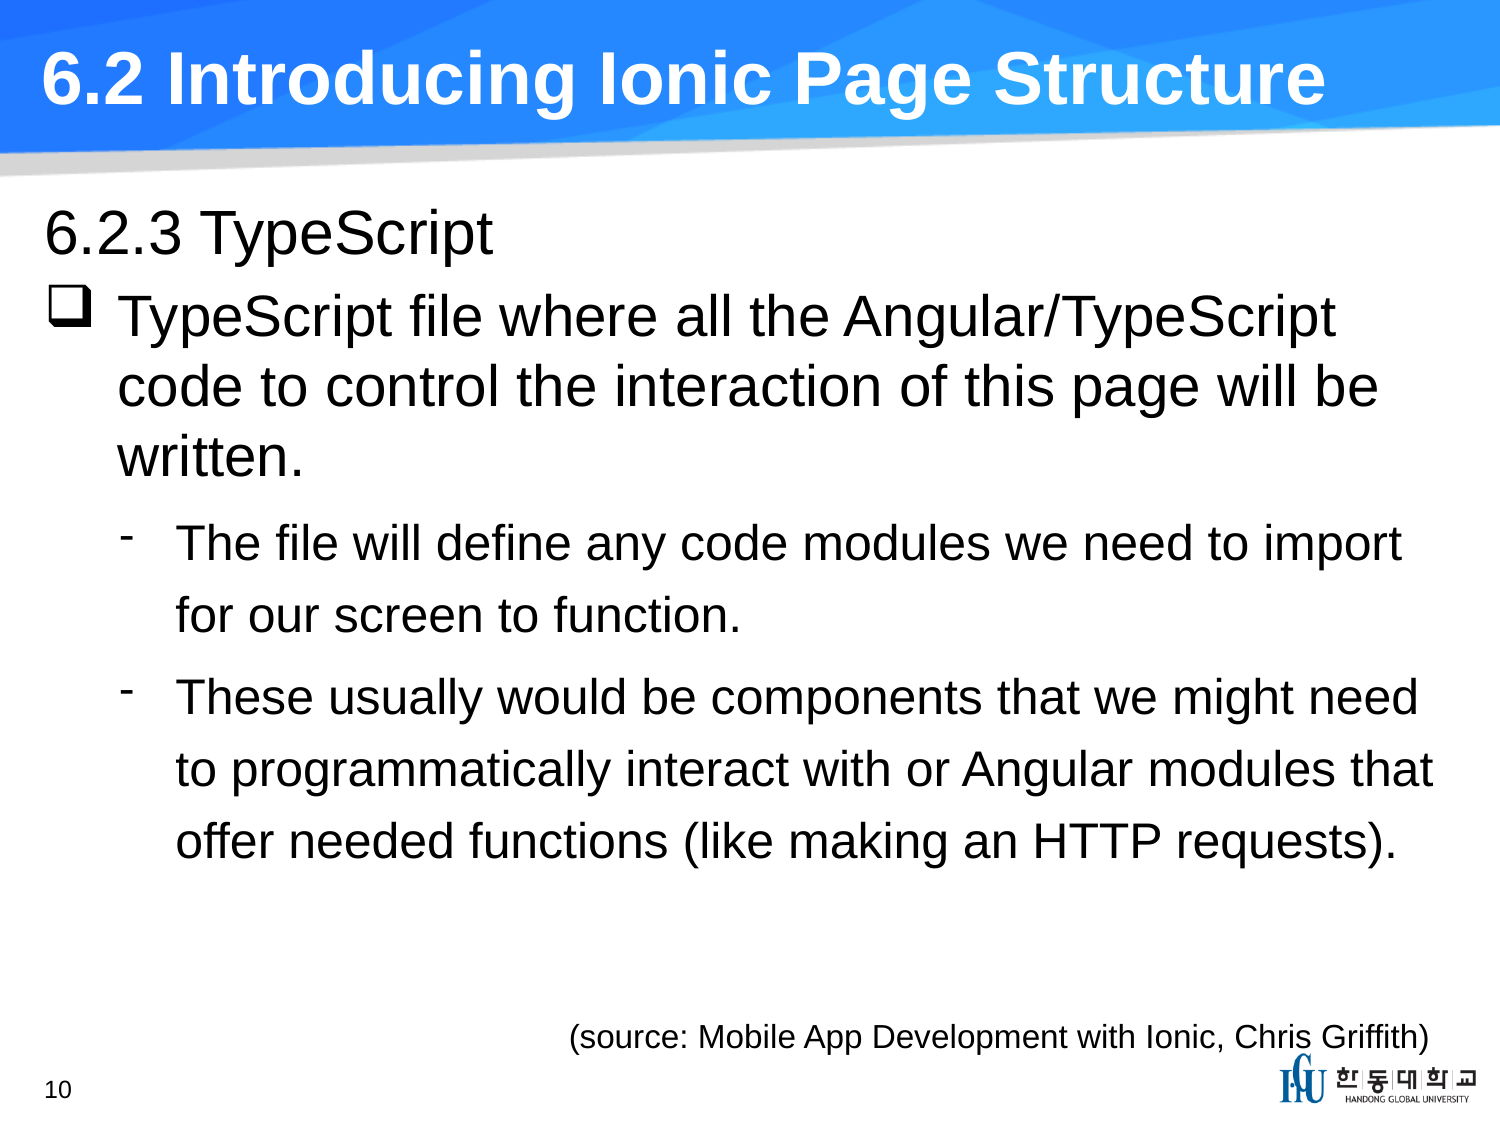

# 6.2 Introducing Ionic Page Structure
6.2.3 TypeScript
TypeScript file where all the Angular/TypeScript code to control the interaction of this page will be written.
The file will define any code modules we need to import for our screen to function.
These usually would be components that we might need to programmatically interact with or Angular modules that offer needed functions (like making an HTTP requests).
(source: Mobile App Development with Ionic, Chris Griffith)
10